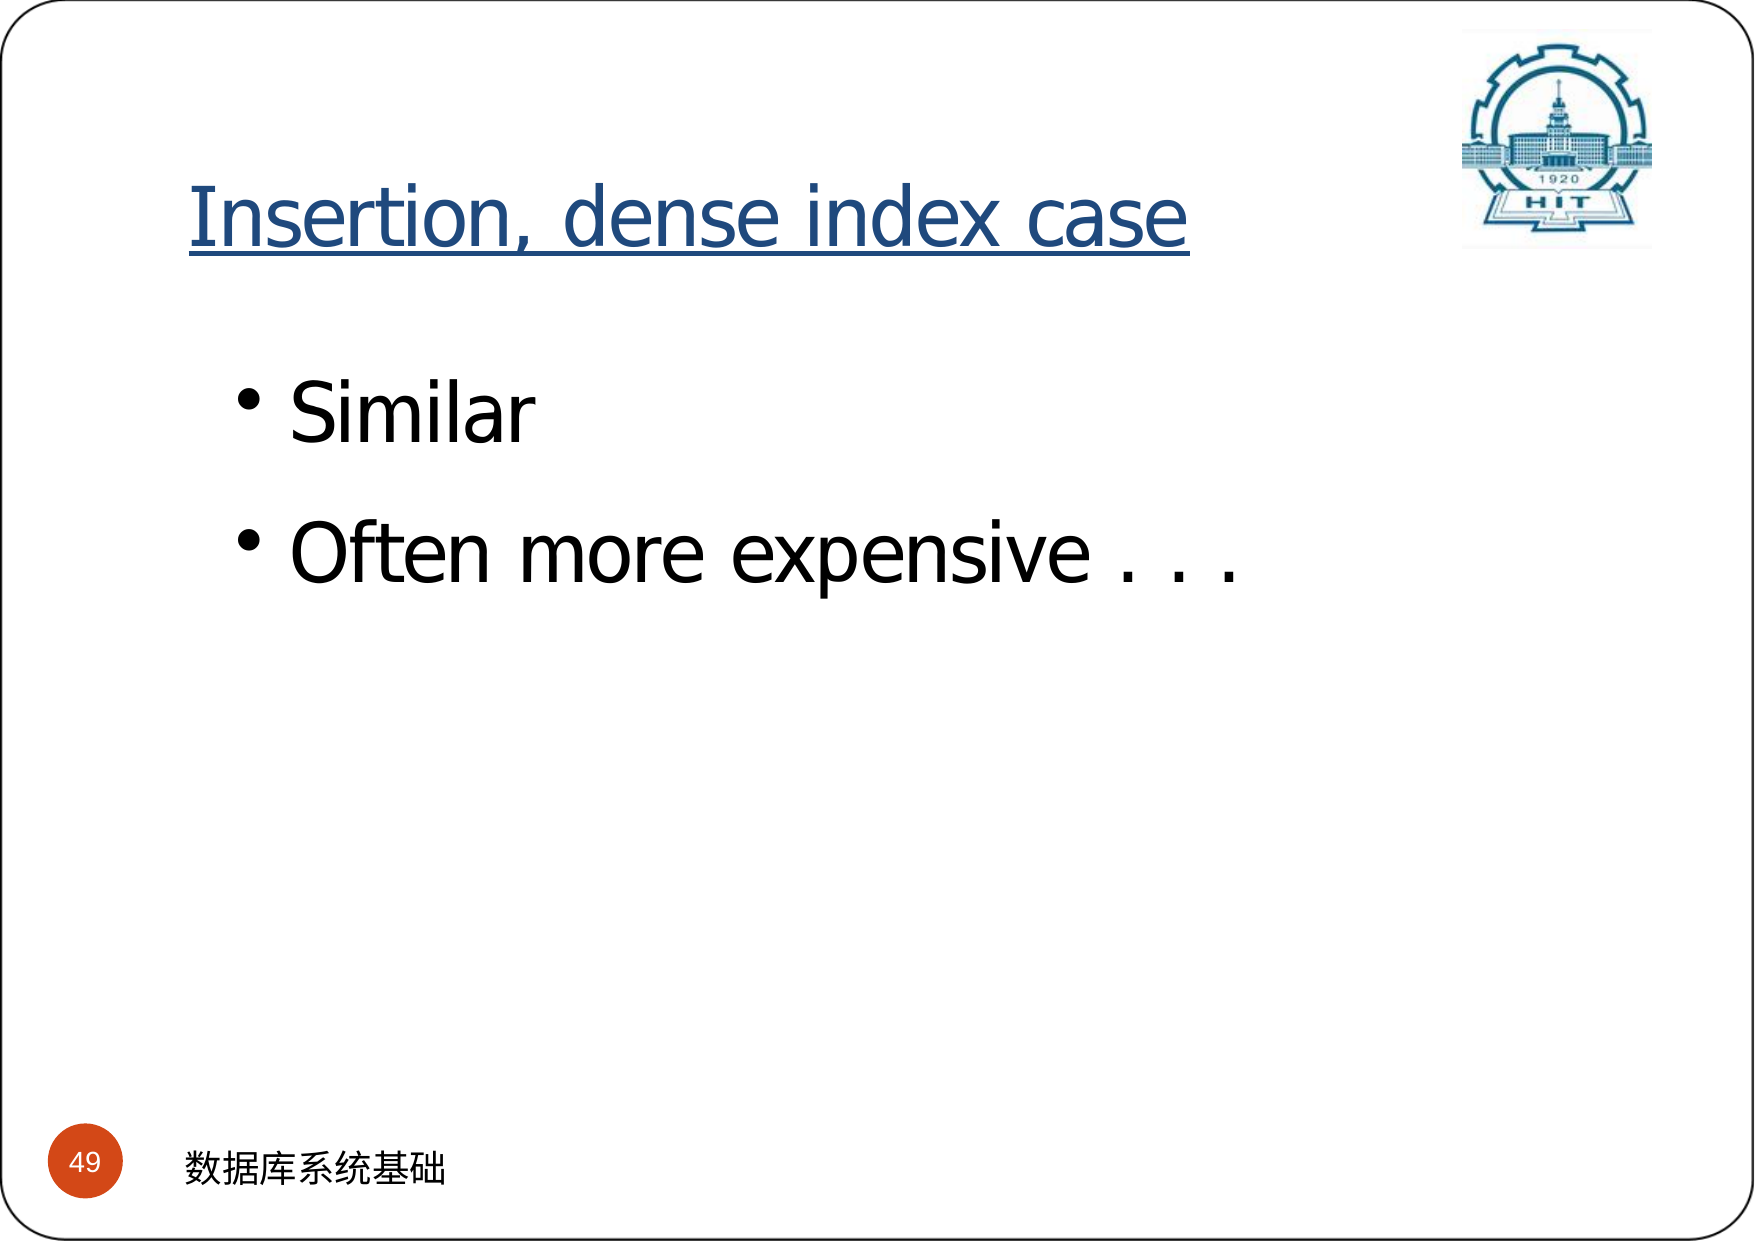

Insertion, dense index case
 Similar
 Often more expensive . . .
Advanced Database system principle
49